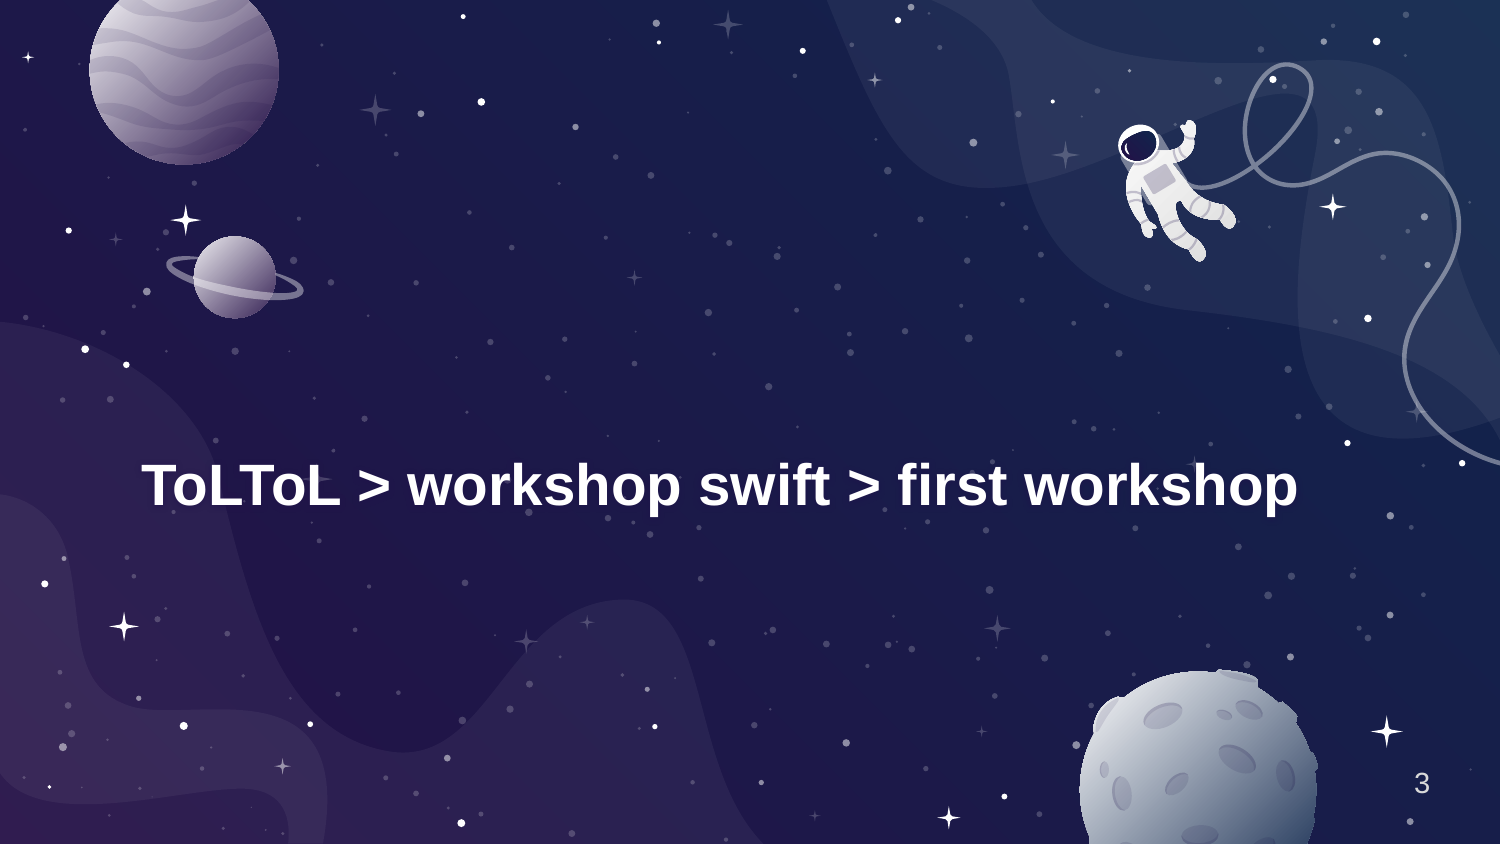

# ToLToL > workshop swift > first workshop
3